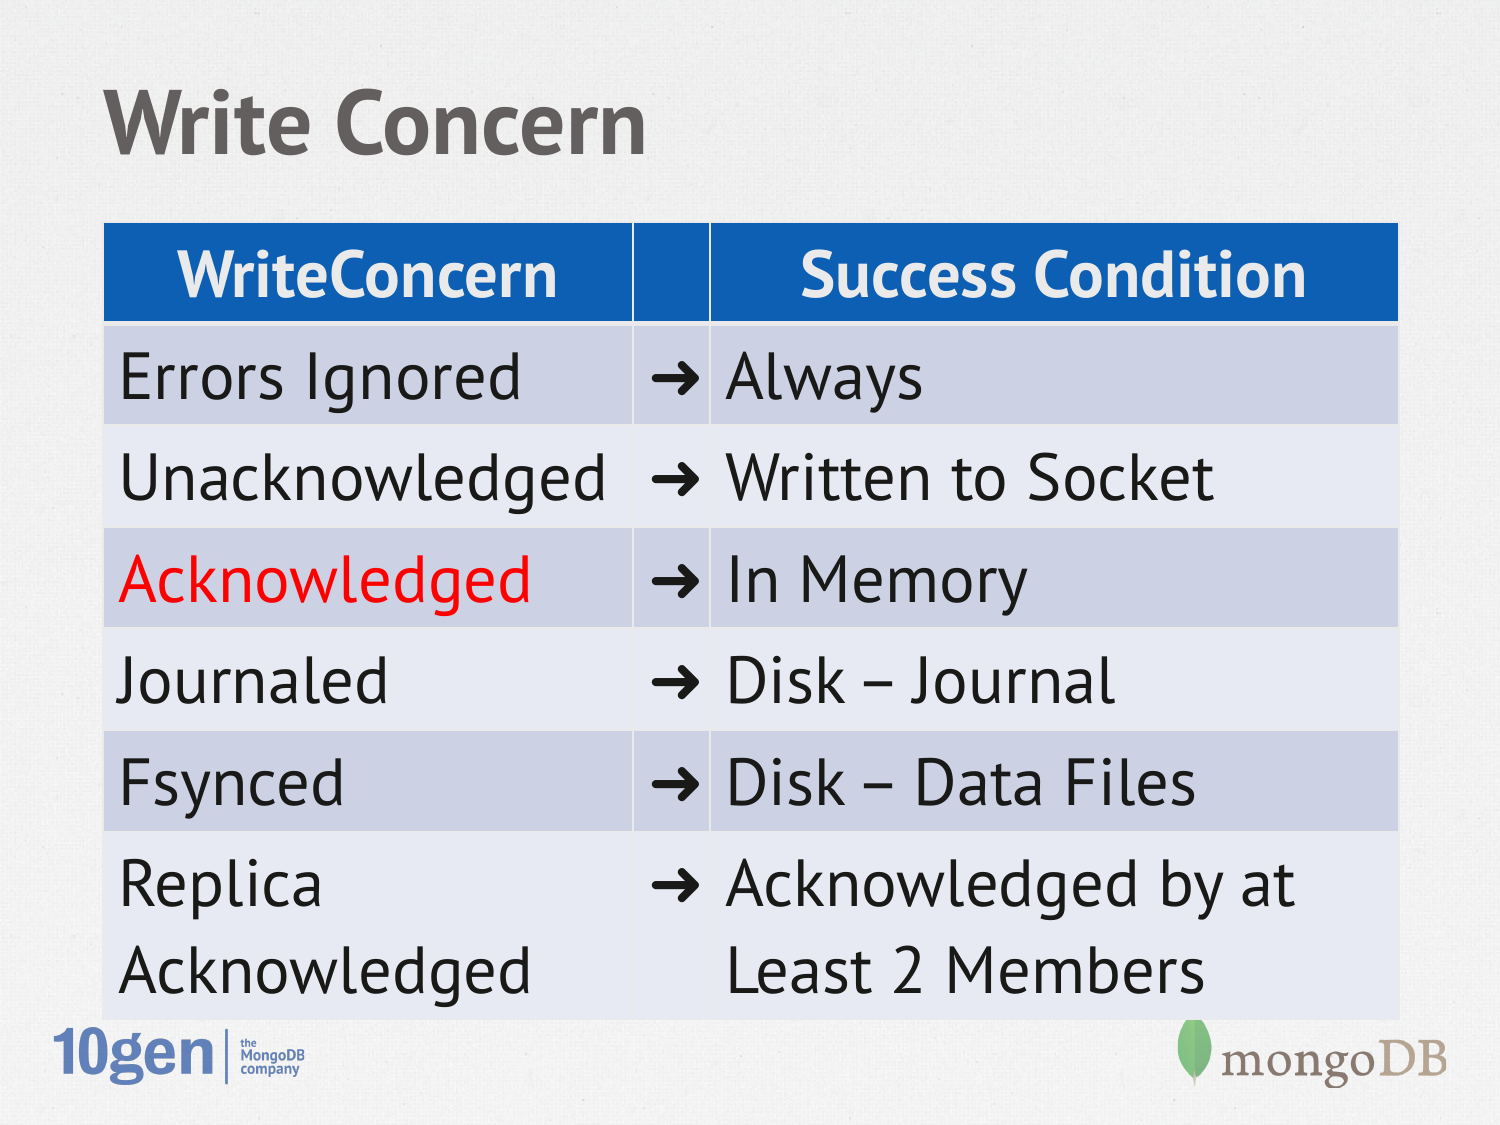

# Write Concern
| WriteConcern |  | Success Condition |
| --- | --- | --- |
| Errors Ignored | ➜ | Always |
| Unacknowledged | ➜ | Written to Socket |
| Acknowledged | ➜ | In Memory |
| Journaled | ➜ | Disk – Journal |
| Fsynced | ➜ | Disk – Data Files |
| Replica Acknowledged | ➜ | Acknowledged by at Least 2 Members |